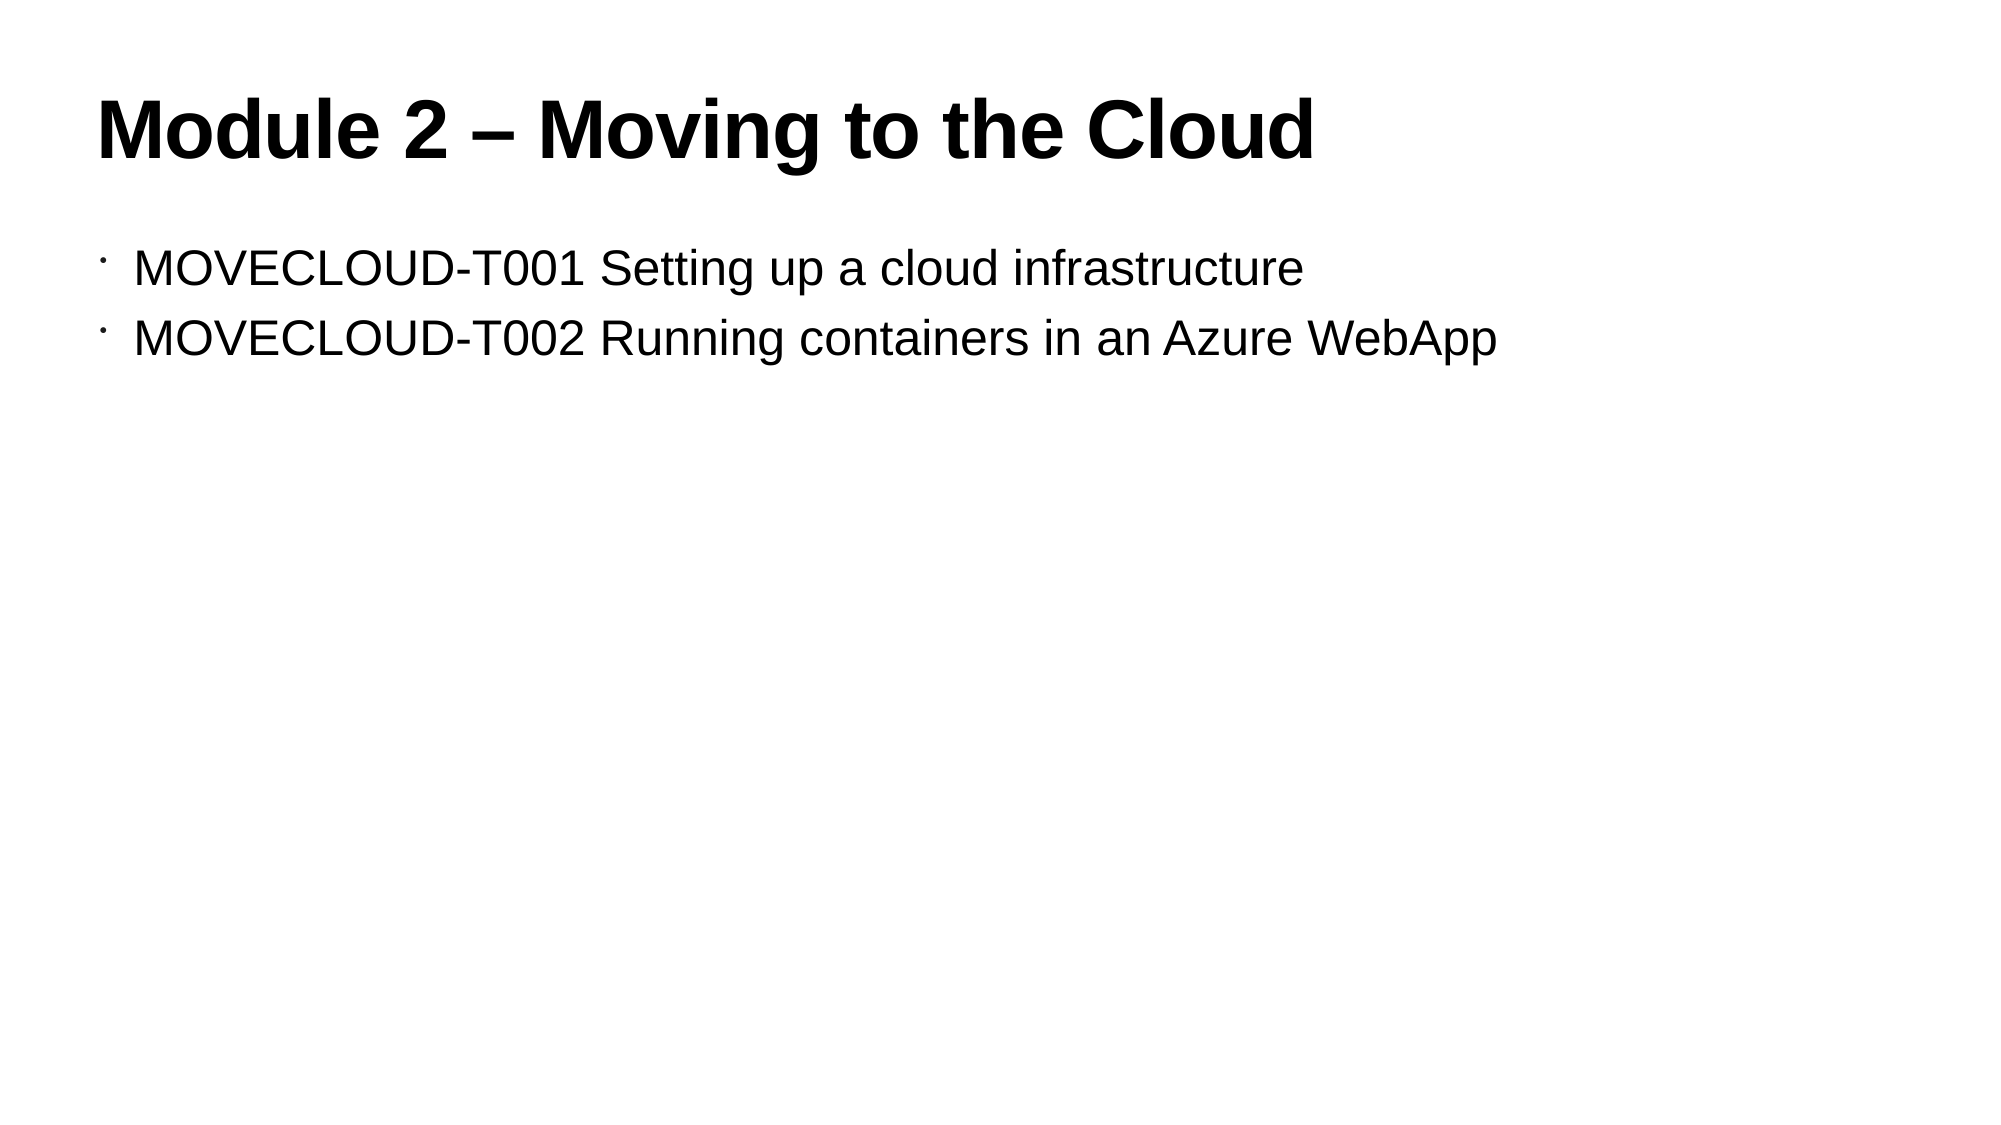

# Module 2 – Moving to the Cloud
MOVECLOUD-T001 Setting up a cloud infrastructure
MOVECLOUD-T002 Running containers in an Azure WebApp